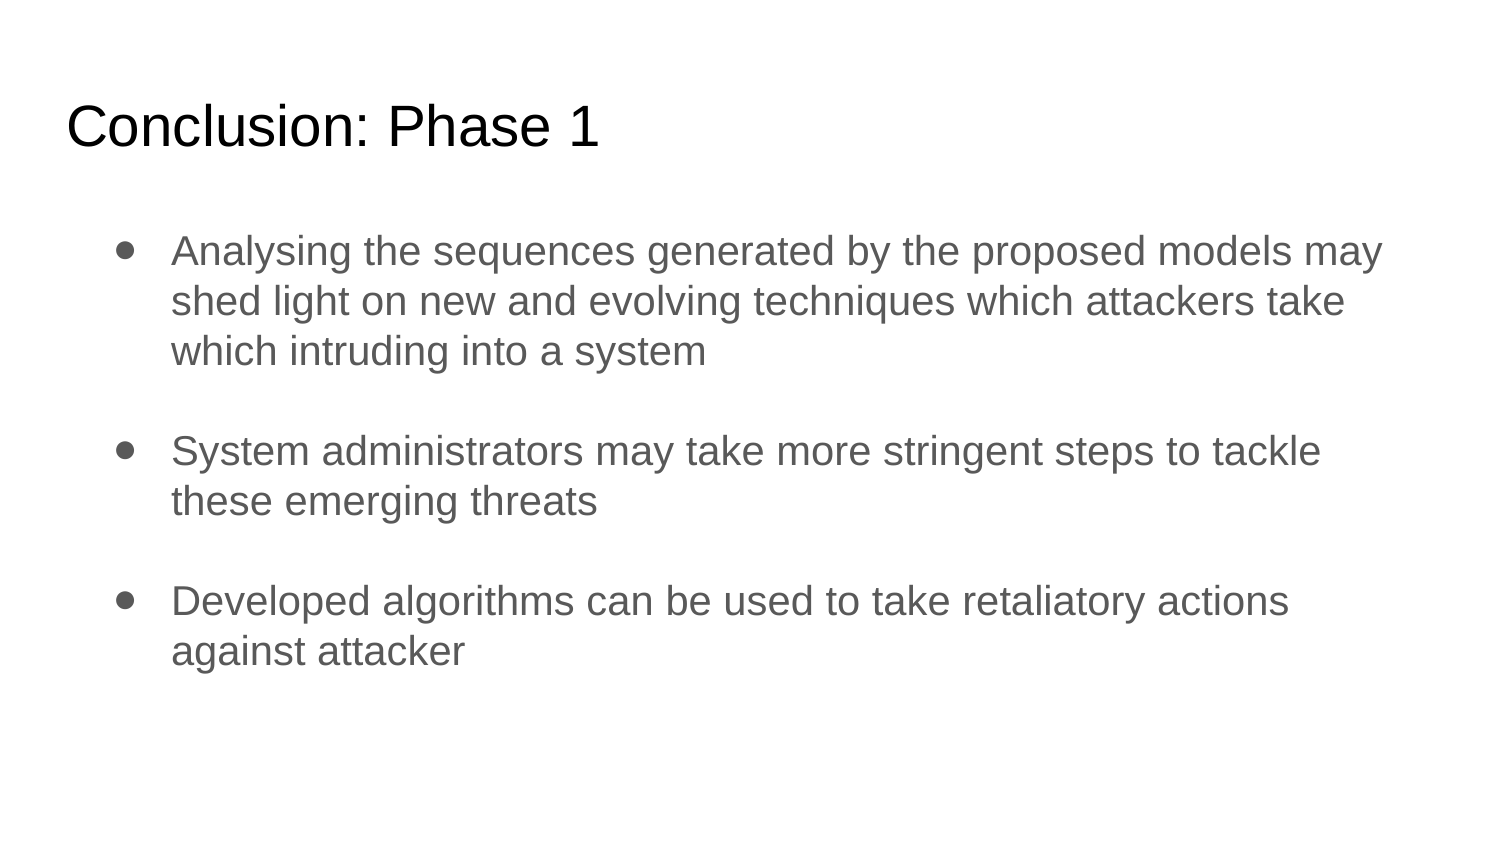

# Conclusion: Phase 1
Analysing the sequences generated by the proposed models may shed light on new and evolving techniques which attackers take which intruding into a system

System administrators may take more stringent steps to tackle these emerging threats

Developed algorithms can be used to take retaliatory actions against attacker